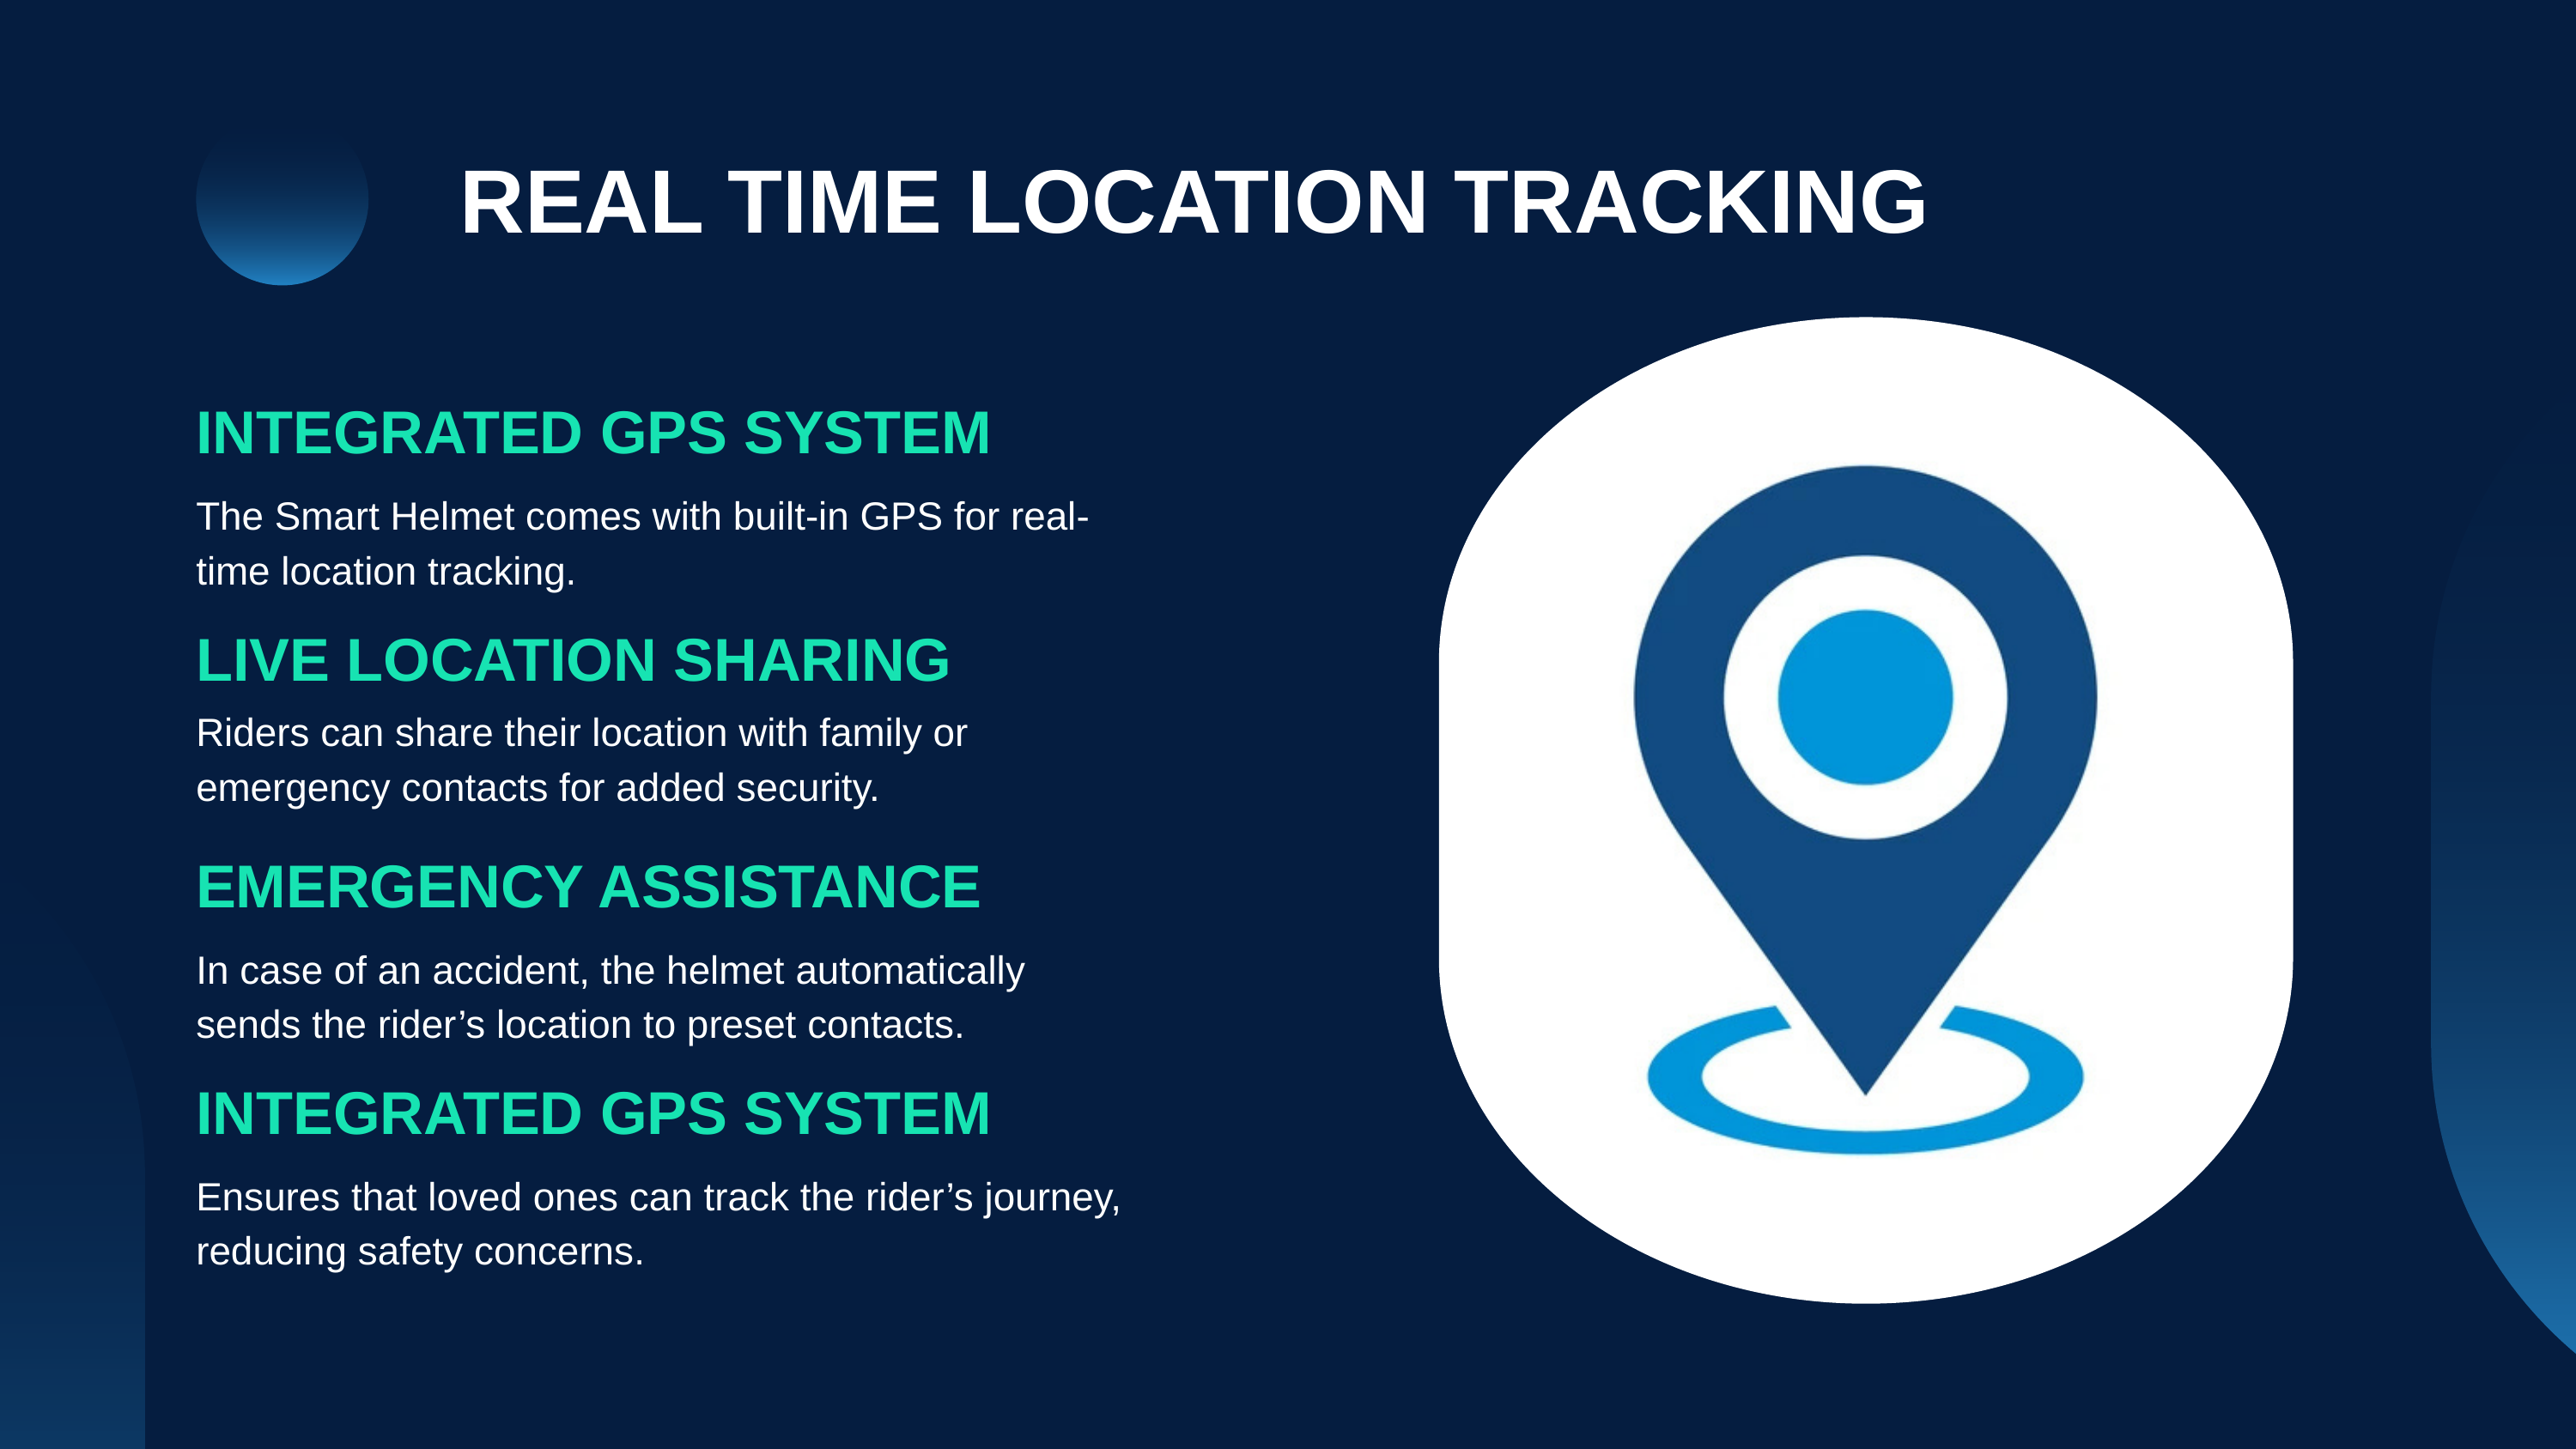

REAL TIME LOCATION TRACKING

INTEGRATED GPS SYSTEM
The Smart Helmet comes with built-in GPS for real-time location tracking.
LIVE LOCATION SHARING
Riders can share their location with family or emergency contacts for added security.

EMERGENCY ASSISTANCE
In case of an accident, the helmet automatically sends the rider’s location to preset contacts.

INTEGRATED GPS SYSTEM
Ensures that loved ones can track the rider’s journey, reducing safety concerns.